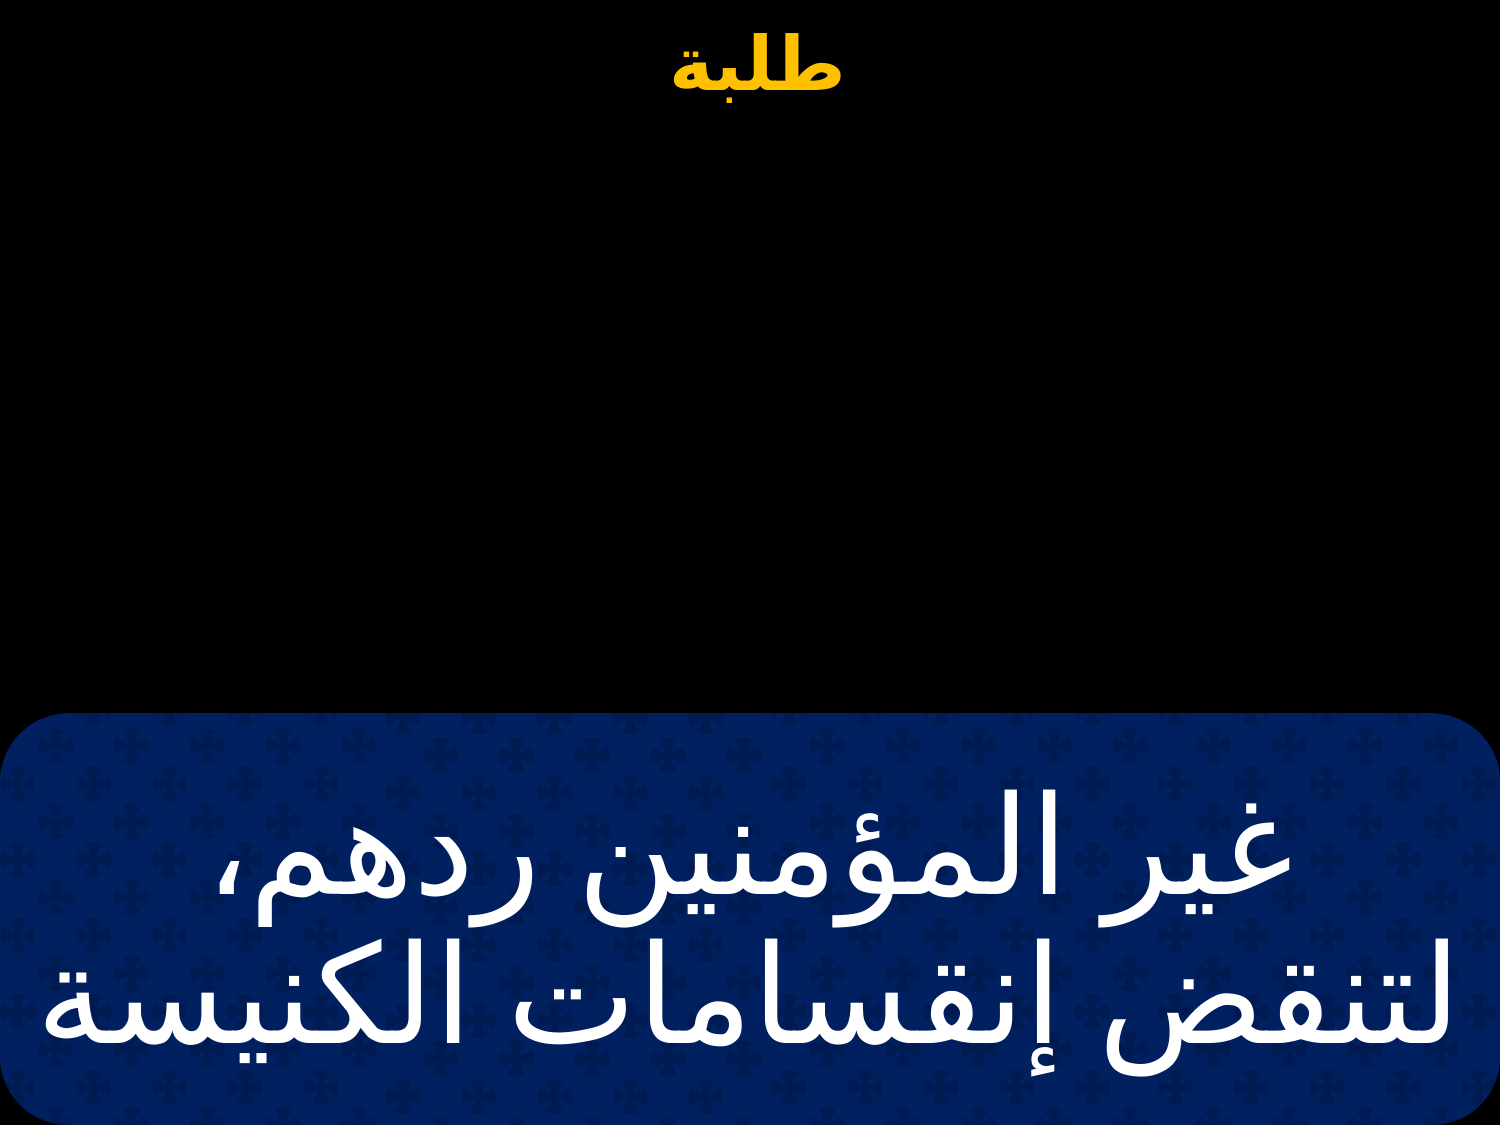

# غير المؤمنين ردهم، لتنقض إنقسامات الكنيسة